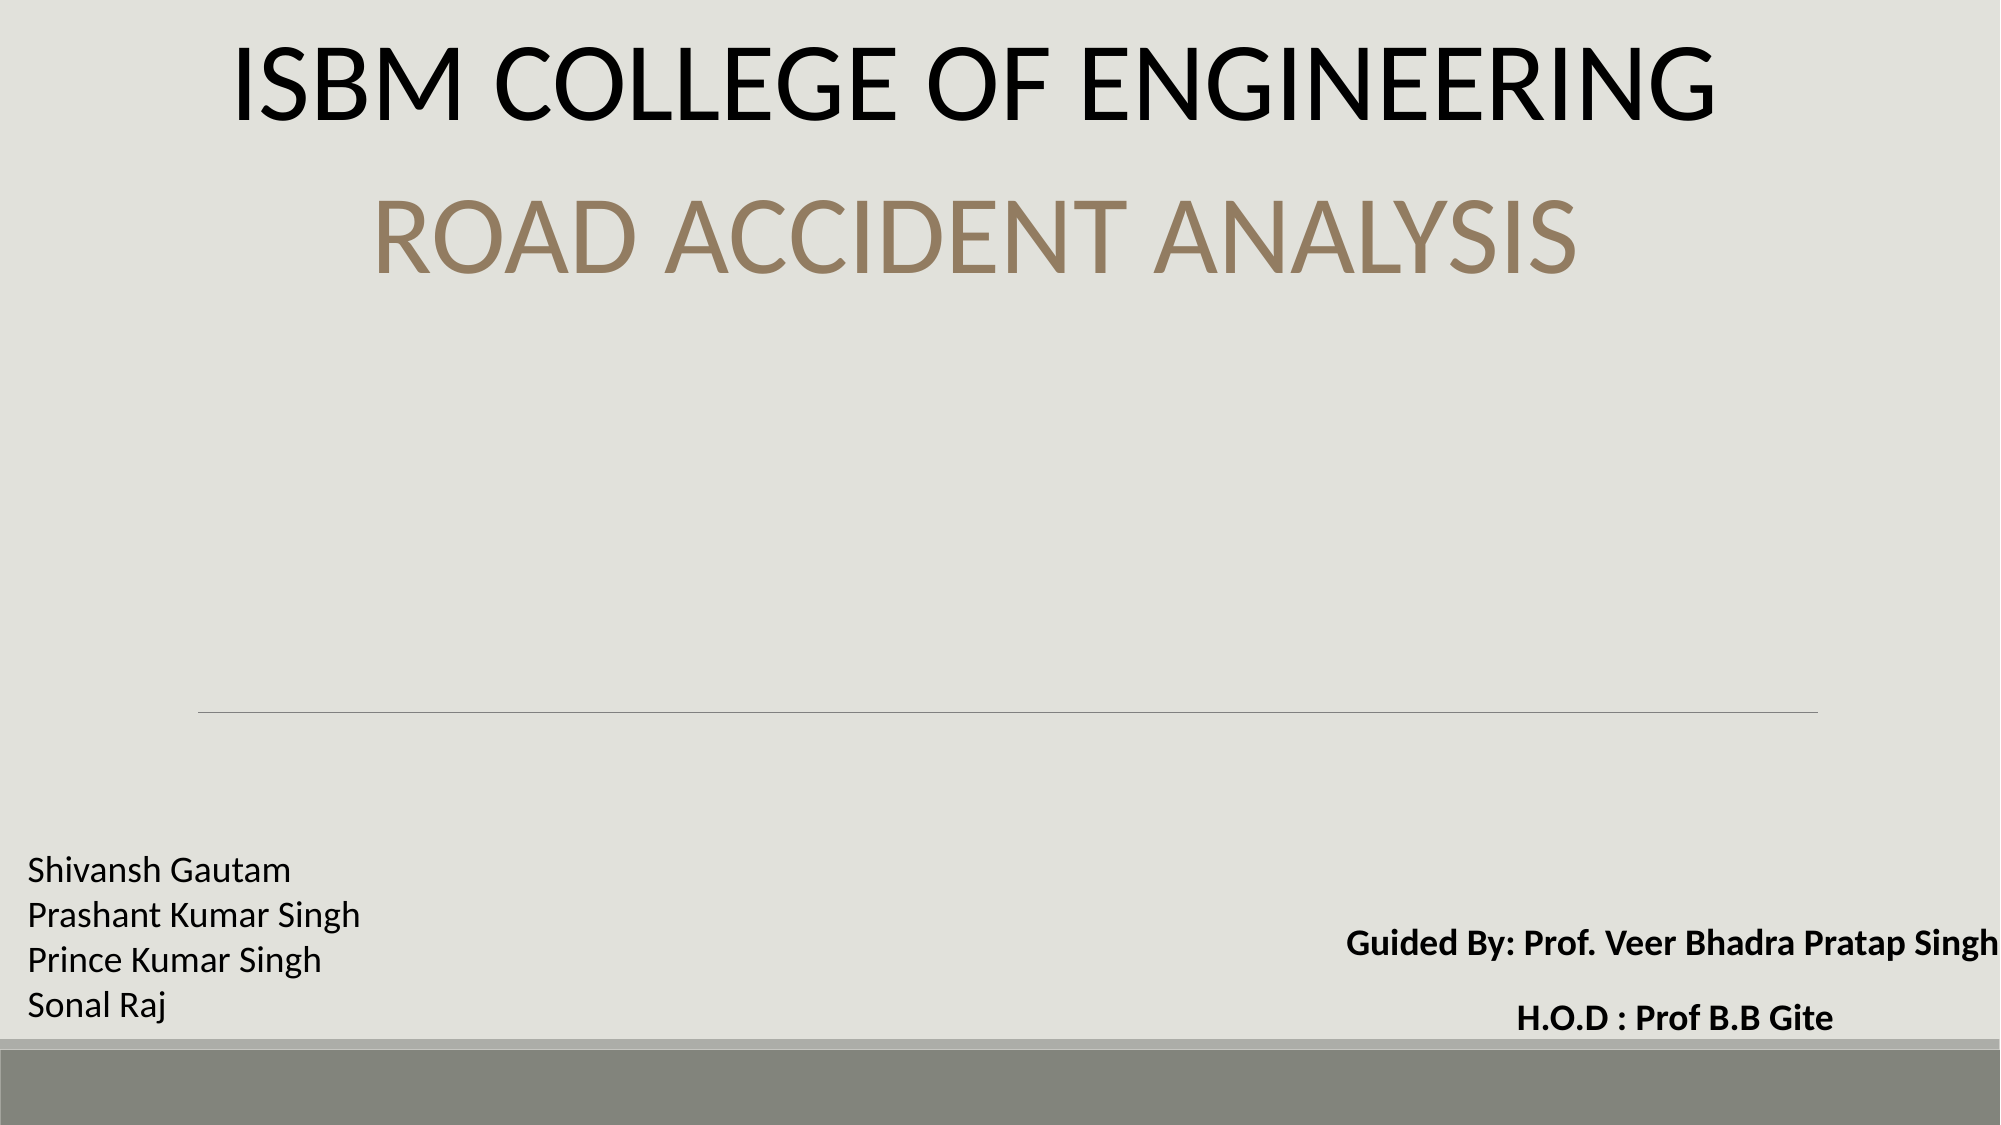

ISBM COLLEGE OF ENGINEERING
ROAD ACCIDENT ANALYSIS
Shivansh Gautam
Prashant Kumar Singh
Prince Kumar Singh
Sonal Raj
Guided By: Prof. Veer Bhadra Pratap Singh
H.O.D : Prof B.B Gite